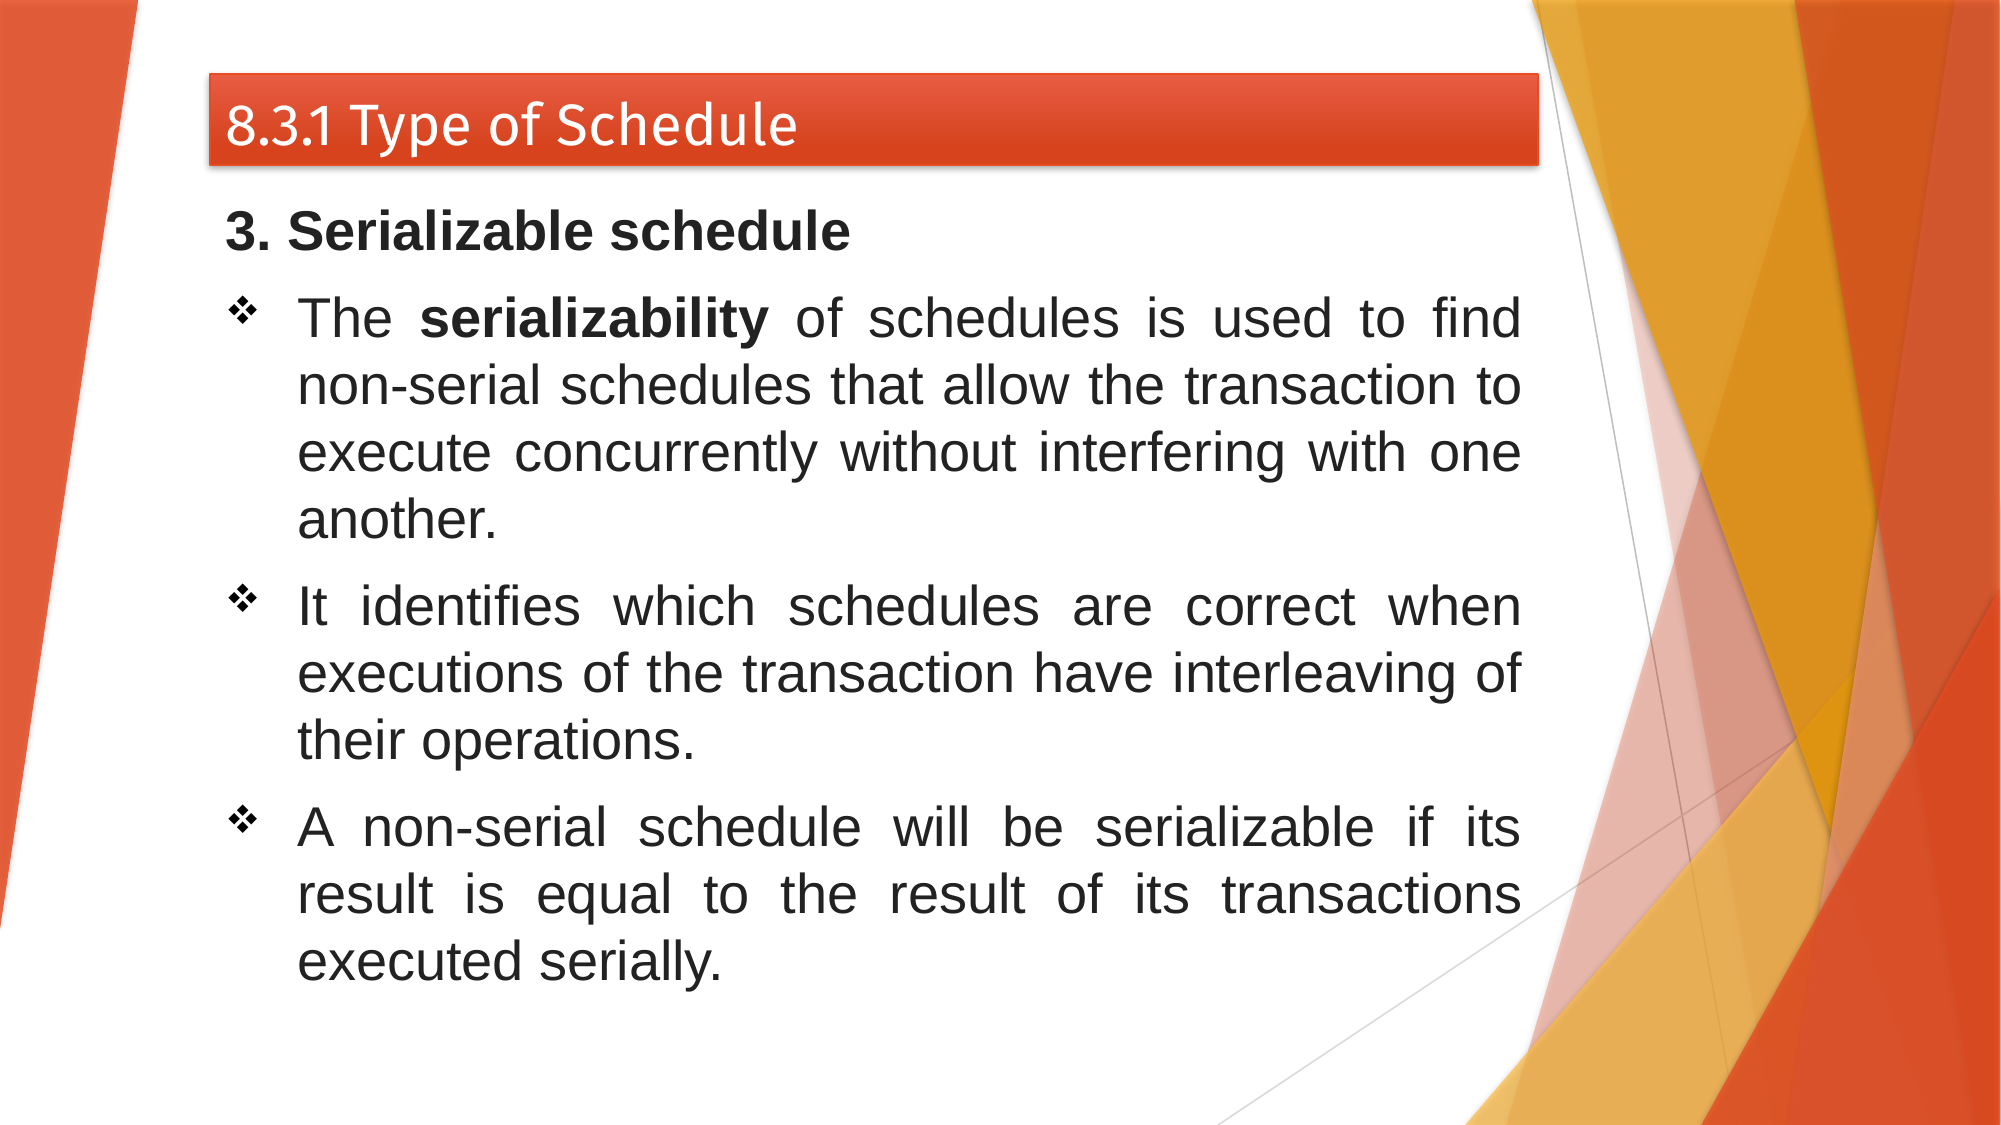

# 8.3.1 Type of Schedule
3. Serializable schedule
The serializability of schedules is used to find non-serial schedules that allow the transaction to execute concurrently without interfering with one another.
It identifies which schedules are correct when executions of the transaction have interleaving of their operations.
A non-serial schedule will be serializable if its result is equal to the result of its transactions executed serially.